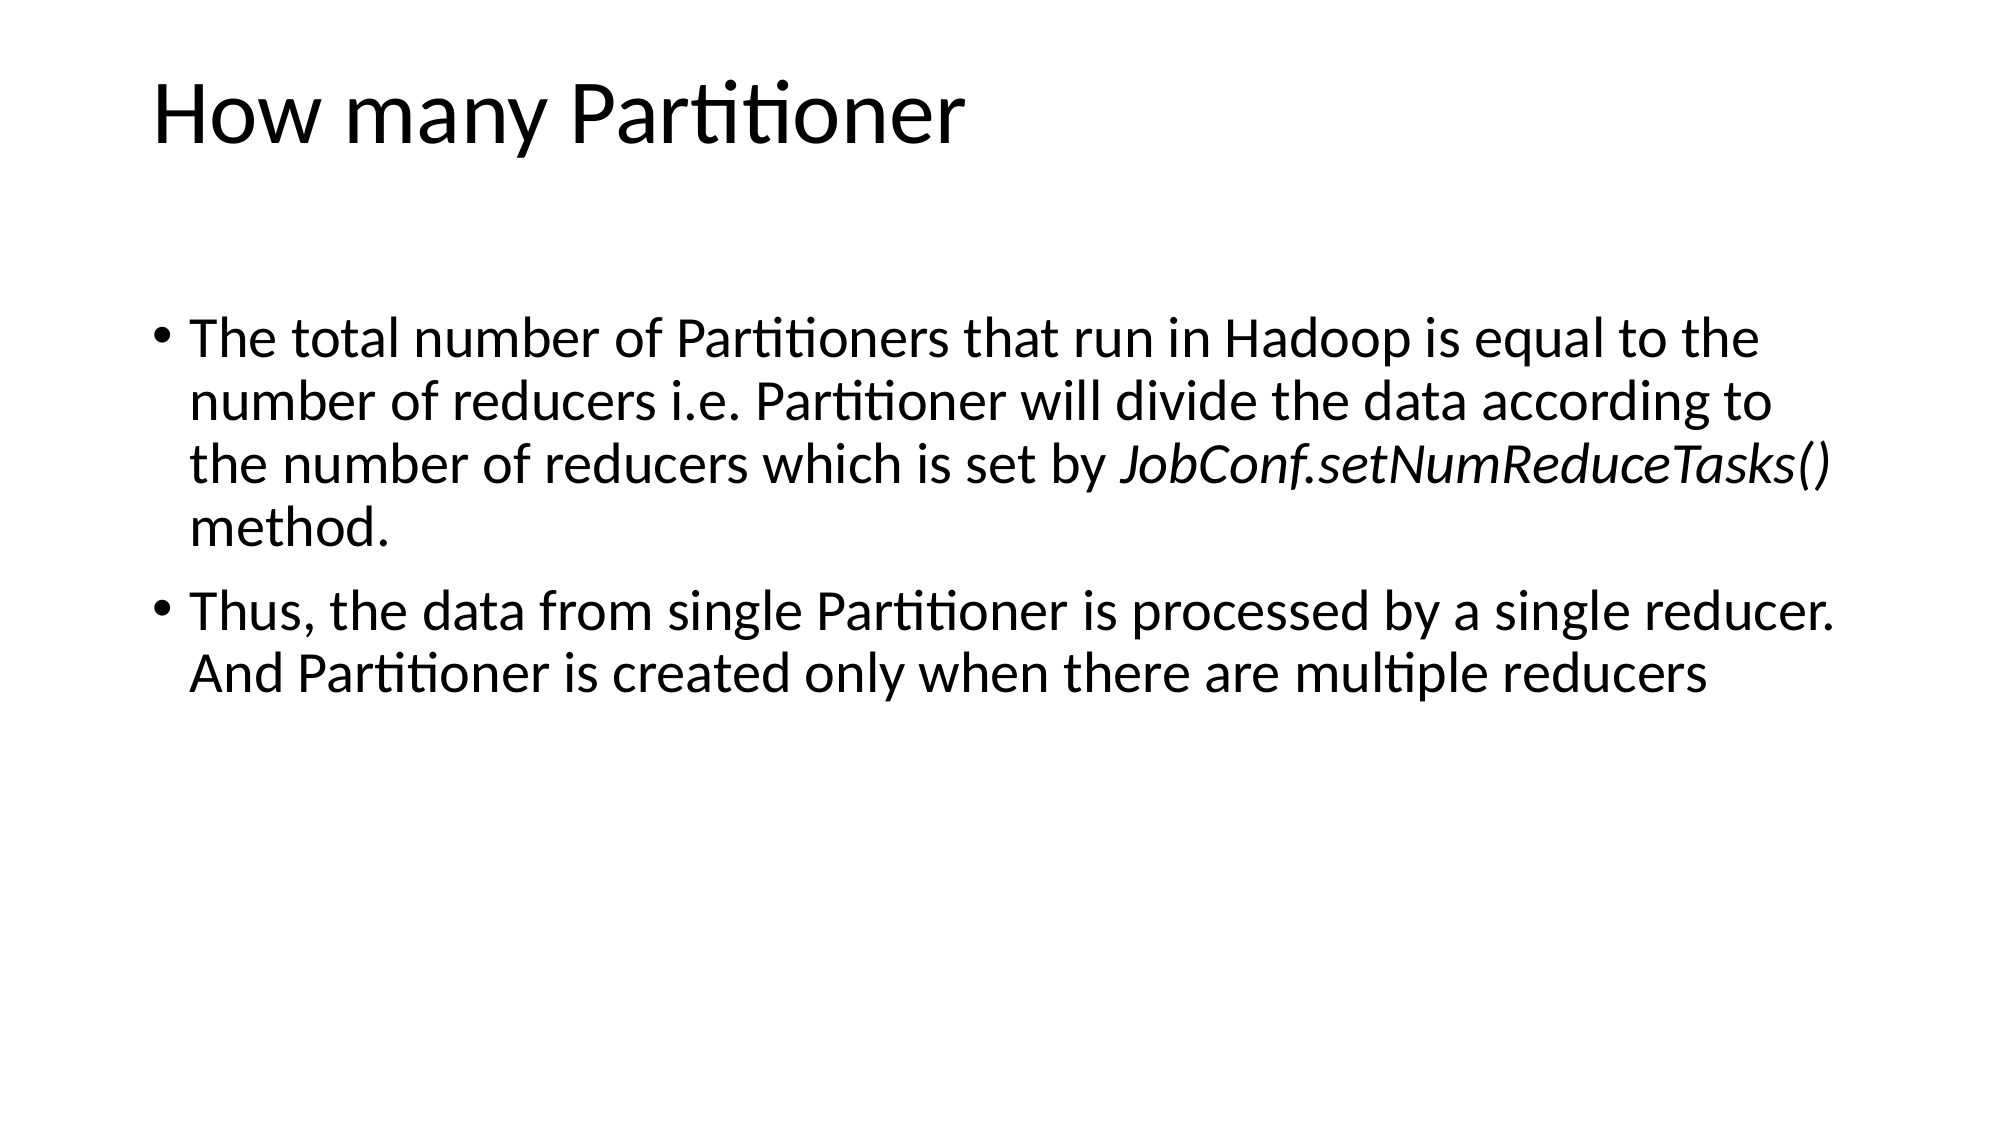

# How many Partitioner
The total number of Partitioners that run in Hadoop is equal to the number of reducers i.e. Partitioner will divide the data according to the number of reducers which is set by JobConf.setNumReduceTasks() method.
Thus, the data from single Partitioner is processed by a single reducer. And Partitioner is created only when there are multiple reducers